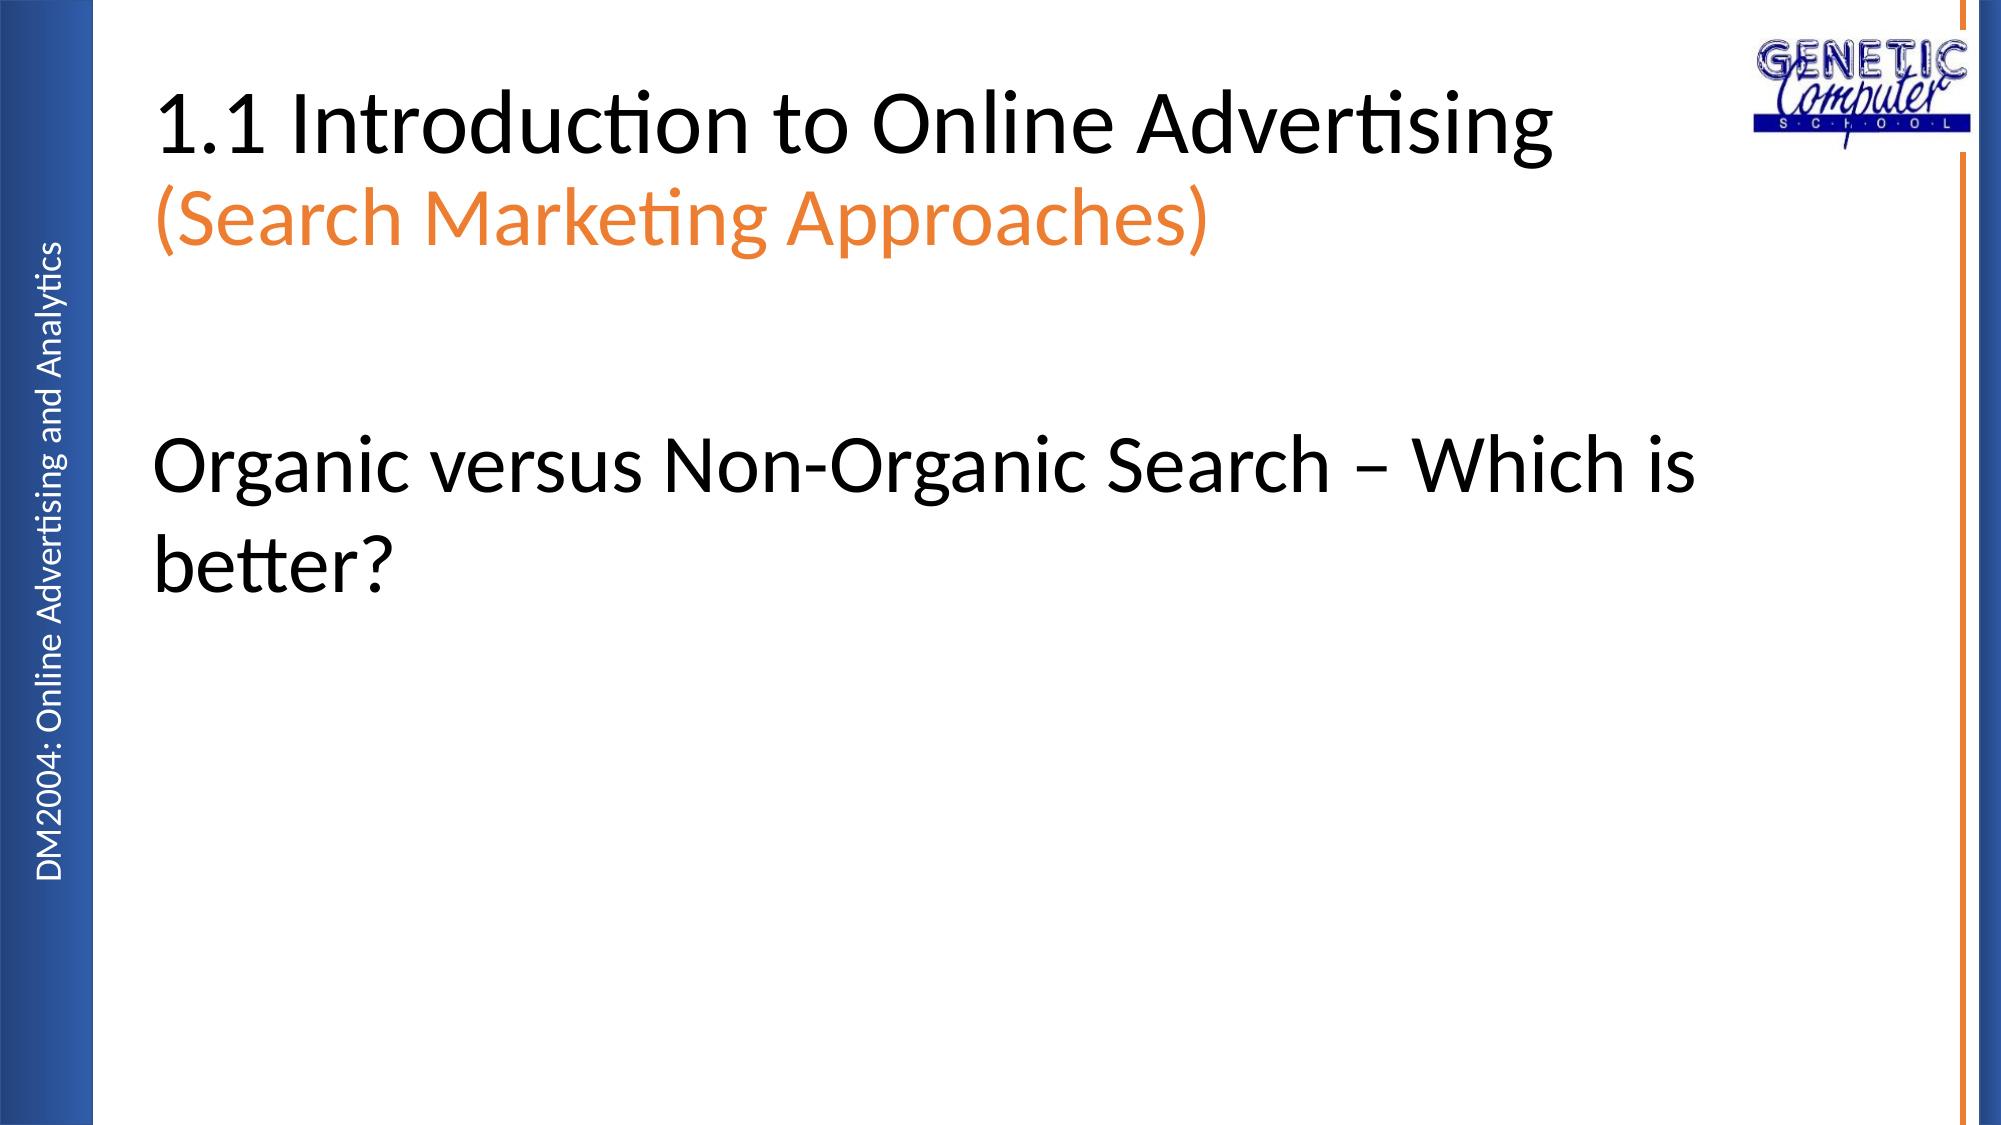

# 1.1 Introduction to Online Advertising (Search Marketing Approaches)
Organic versus Non-Organic Search – Which is better?